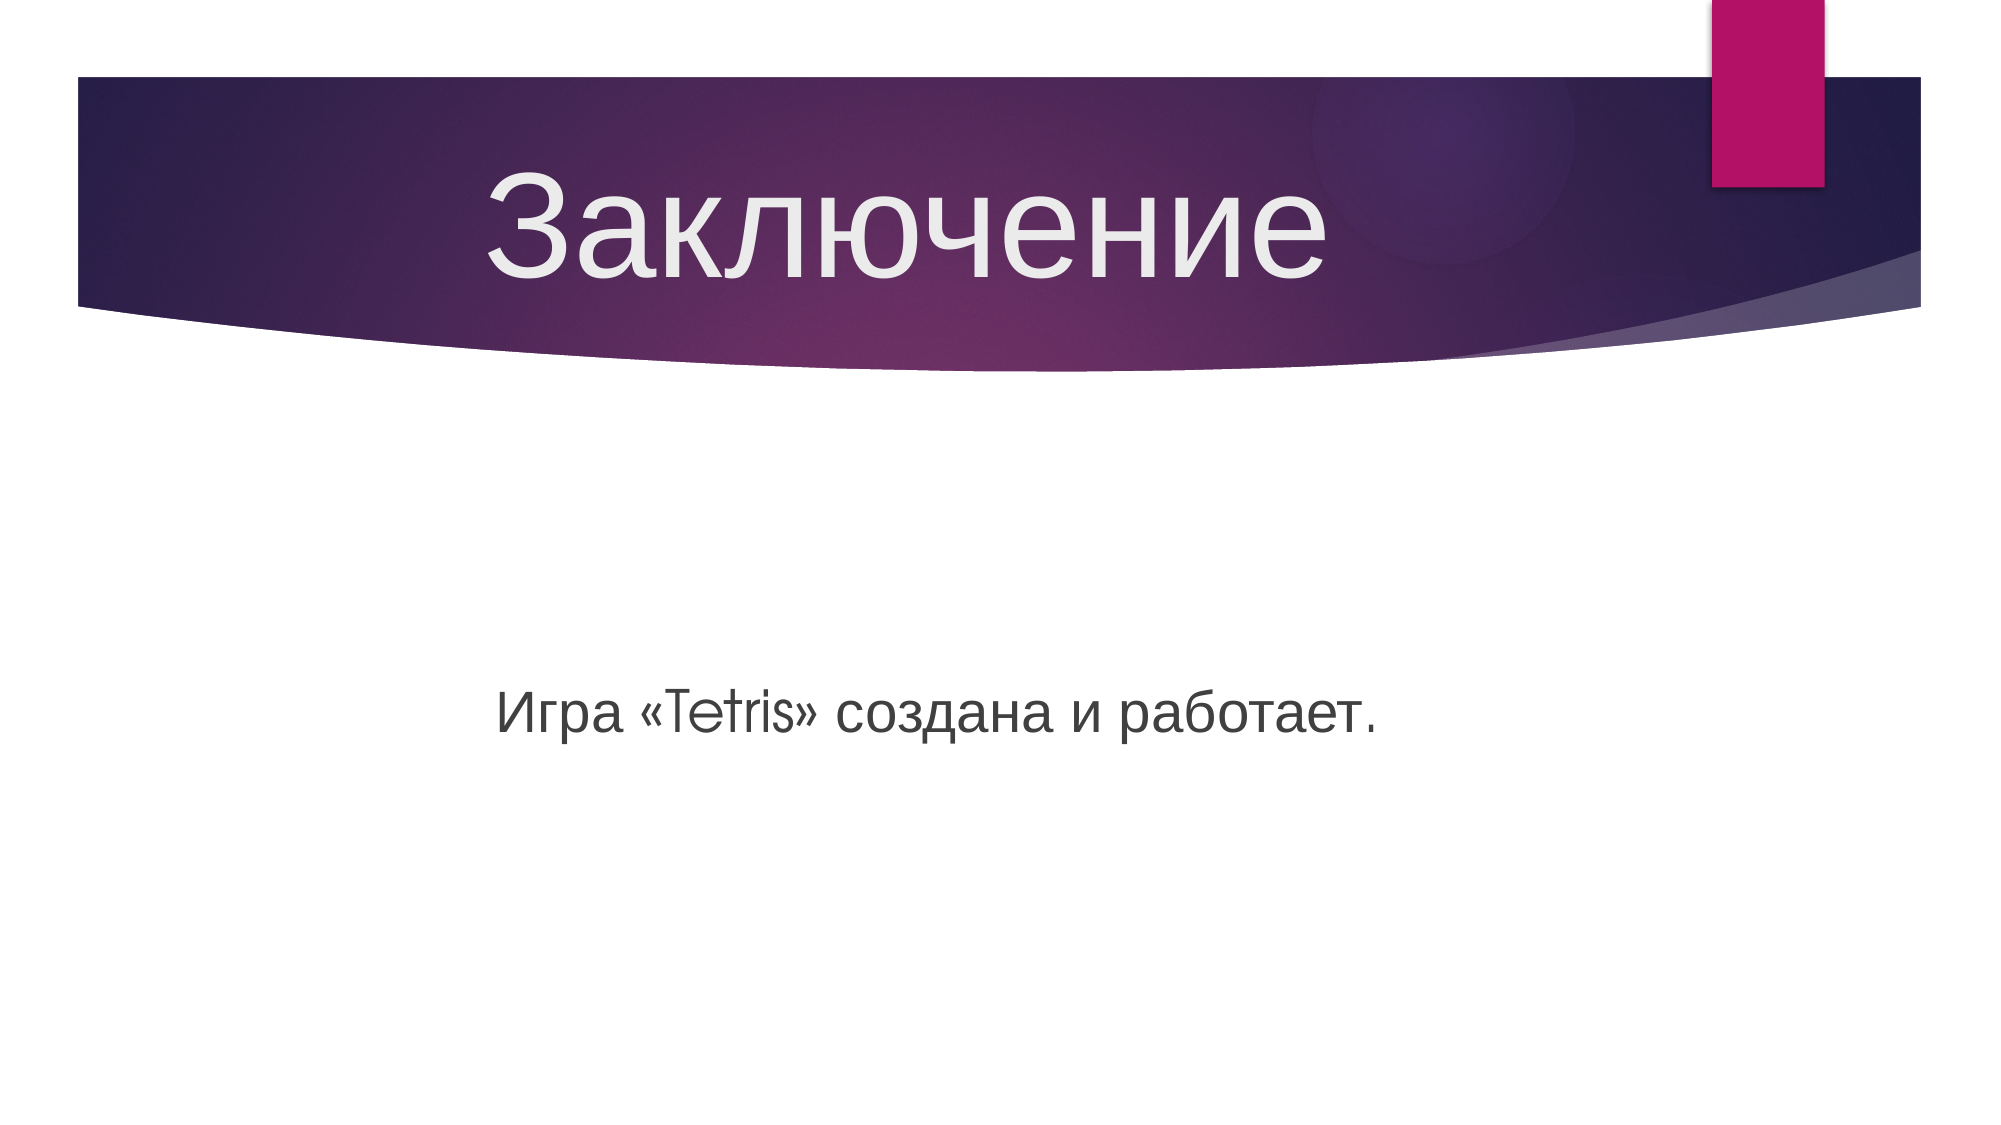

# Заключение
Игра «Tetris» создана и работает.